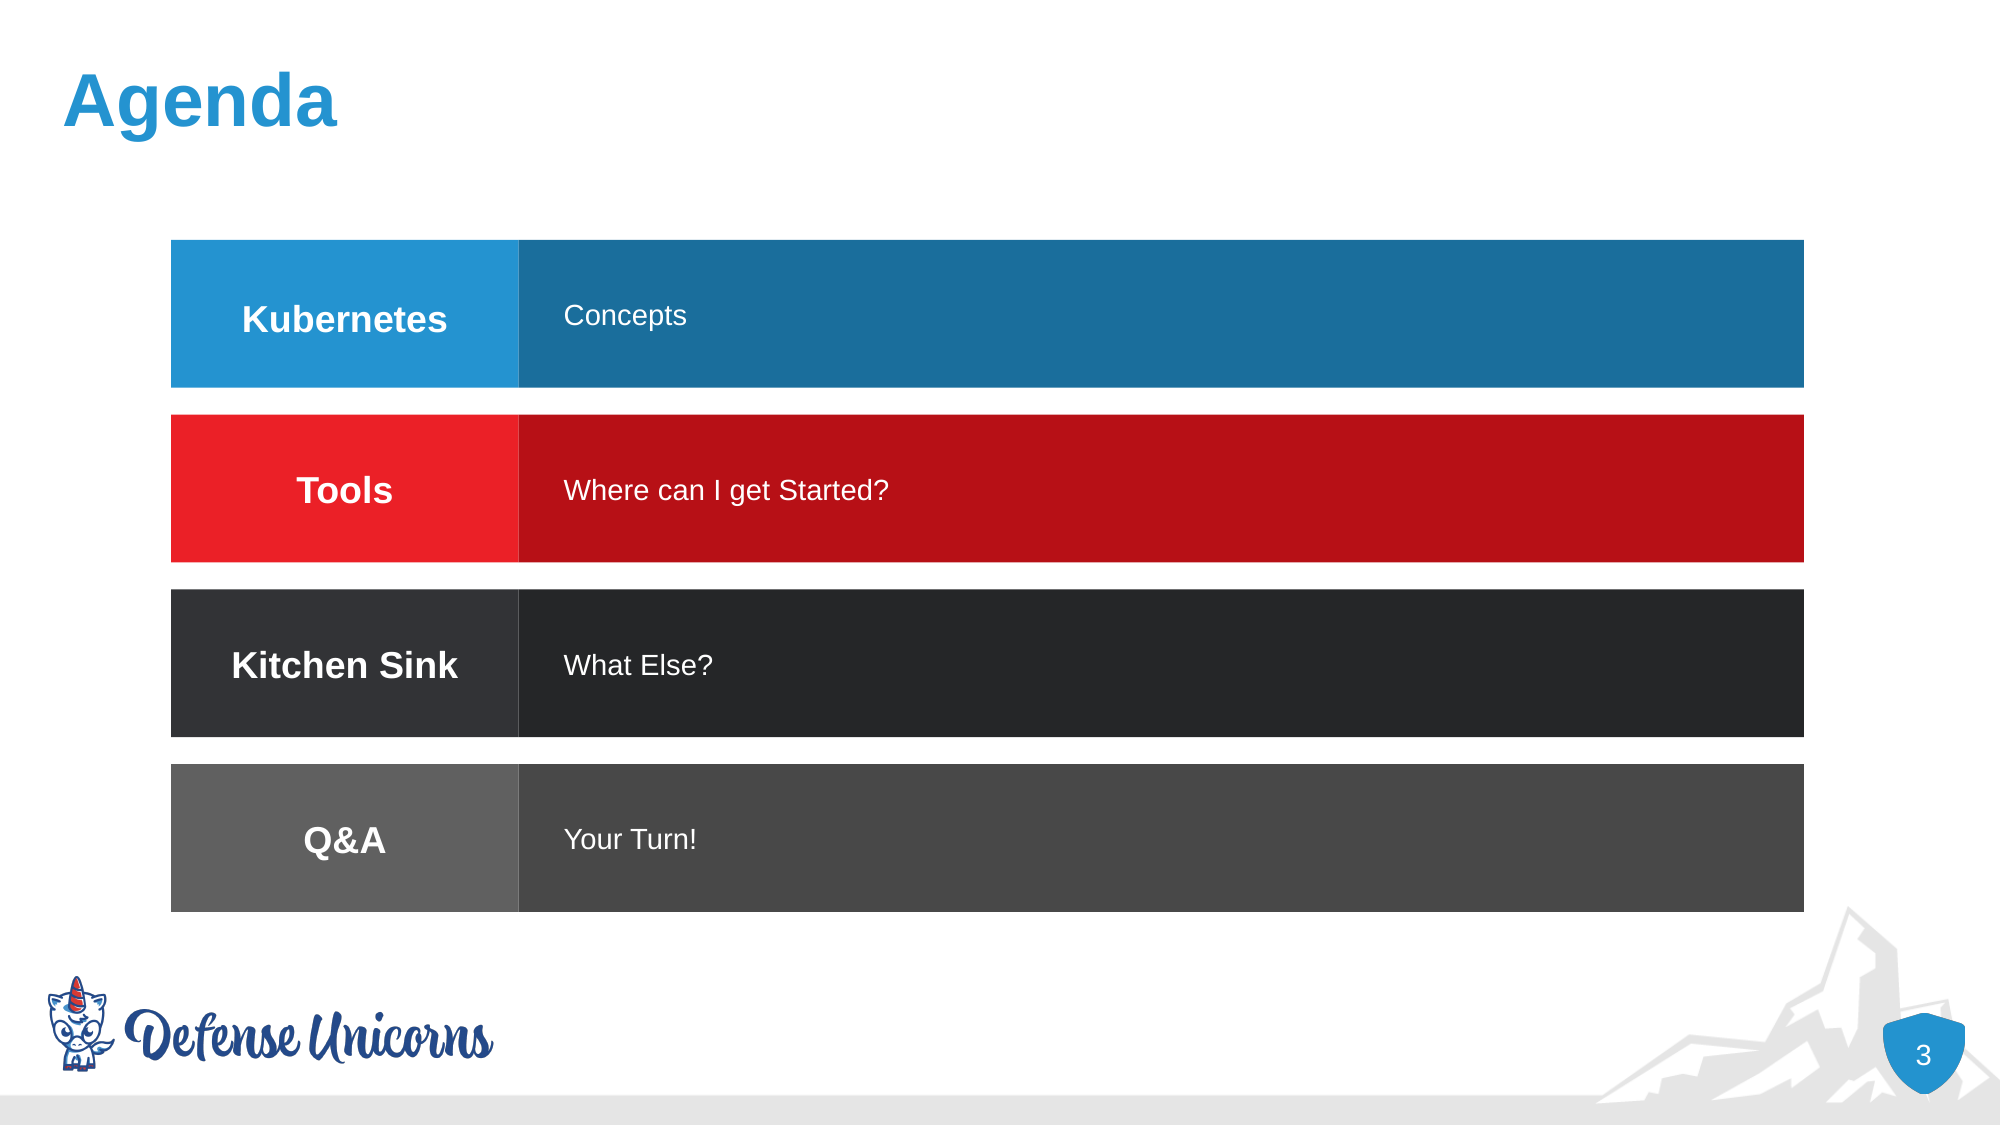

# Agenda
Kubernetes
Concepts
Where can I get Started?
Tools
What Else?
Kitchen Sink
Your Turn!
Q&A
3